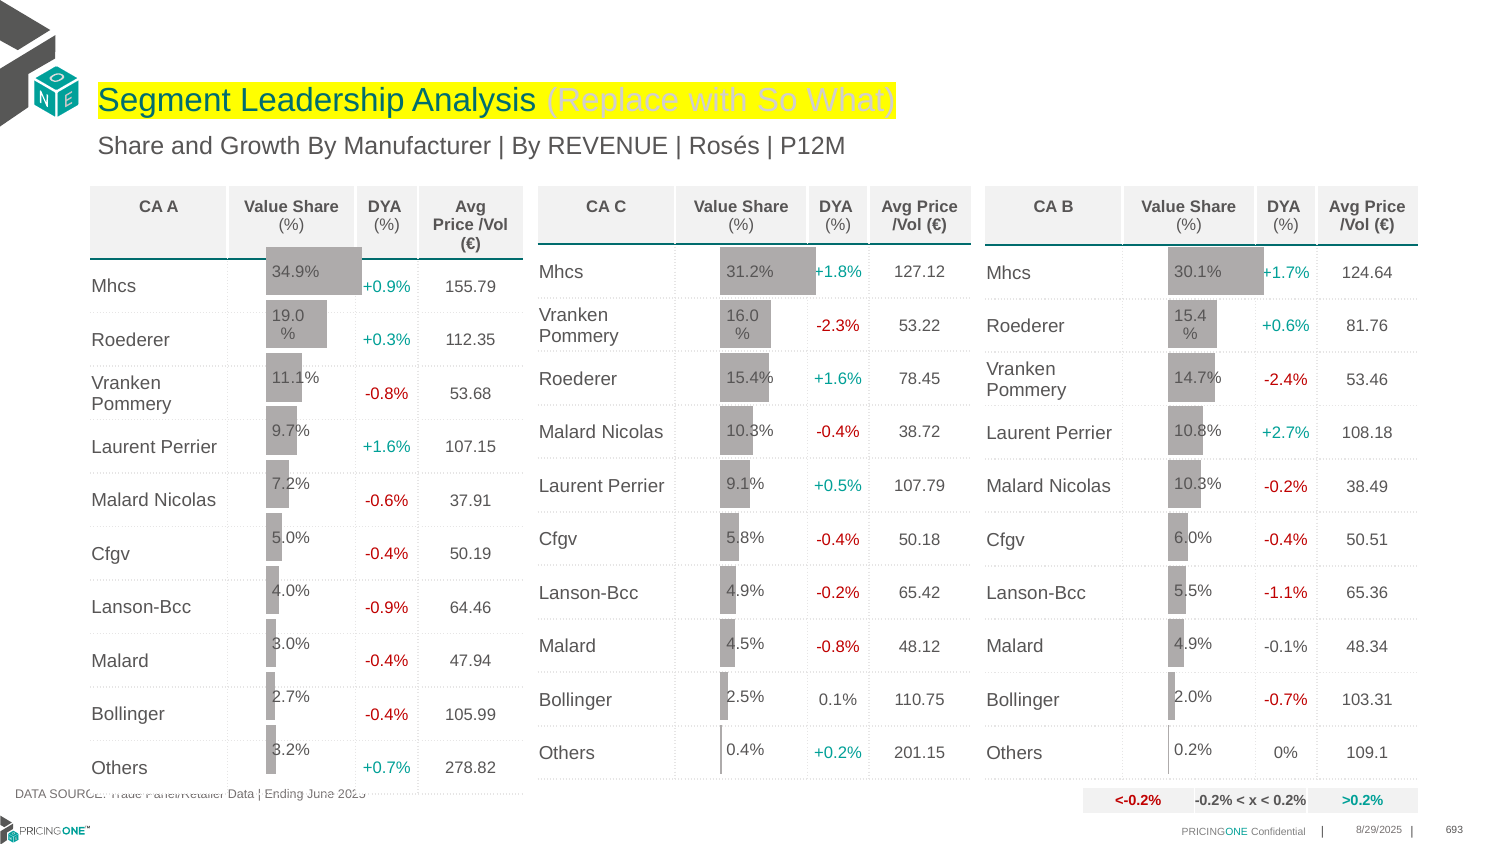

# Segment Leadership Analysis (Replace with So What)
Share and Growth By Manufacturer | By REVENUE | Rosés | P12M
| CA C | Value Share (%) | DYA (%) | Avg Price /Vol (€) |
| --- | --- | --- | --- |
| Mhcs |  | +1.8% | 127.12 |
| Vranken Pommery |  | -2.3% | 53.22 |
| Roederer |  | +1.6% | 78.45 |
| Malard Nicolas |  | -0.4% | 38.72 |
| Laurent Perrier |  | +0.5% | 107.79 |
| Cfgv |  | -0.4% | 50.18 |
| Lanson-Bcc |  | -0.2% | 65.42 |
| Malard |  | -0.8% | 48.12 |
| Bollinger |  | 0.1% | 110.75 |
| Others |  | +0.2% | 201.15 |
| CA A | Value Share (%) | DYA (%) | Avg Price /Vol (€) |
| --- | --- | --- | --- |
| Mhcs |  | +0.9% | 155.79 |
| Roederer |  | +0.3% | 112.35 |
| Vranken Pommery |  | -0.8% | 53.68 |
| Laurent Perrier |  | +1.6% | 107.15 |
| Malard Nicolas |  | -0.6% | 37.91 |
| Cfgv |  | -0.4% | 50.19 |
| Lanson-Bcc |  | -0.9% | 64.46 |
| Malard |  | -0.4% | 47.94 |
| Bollinger |  | -0.4% | 105.99 |
| Others |  | +0.7% | 278.82 |
| CA B | Value Share (%) | DYA (%) | Avg Price /Vol (€) |
| --- | --- | --- | --- |
| Mhcs |  | +1.7% | 124.64 |
| Roederer |  | +0.6% | 81.76 |
| Vranken Pommery |  | -2.4% | 53.46 |
| Laurent Perrier |  | +2.7% | 108.18 |
| Malard Nicolas |  | -0.2% | 38.49 |
| Cfgv |  | -0.4% | 50.51 |
| Lanson-Bcc |  | -1.1% | 65.36 |
| Malard |  | -0.1% | 48.34 |
| Bollinger |  | -0.7% | 103.31 |
| Others |  | 0% | 109.1 |

### Chart

| Category | Rosés | CA A |
|---|---|
| None | 0.34877742583821825 |

### Chart

| Category | Rosés | CA C |
|---|---|
| None | 0.3121265404694328 |

### Chart

| Category | Rosés | CA B |
|---|---|
| None | 0.30110205300511955 |
DATA SOURCE: Trade Panel/Retailer Data | Ending June 2025
| <-0.2% | -0.2% < x < 0.2% | >0.2% |
| --- | --- | --- |

8/29/2025
693